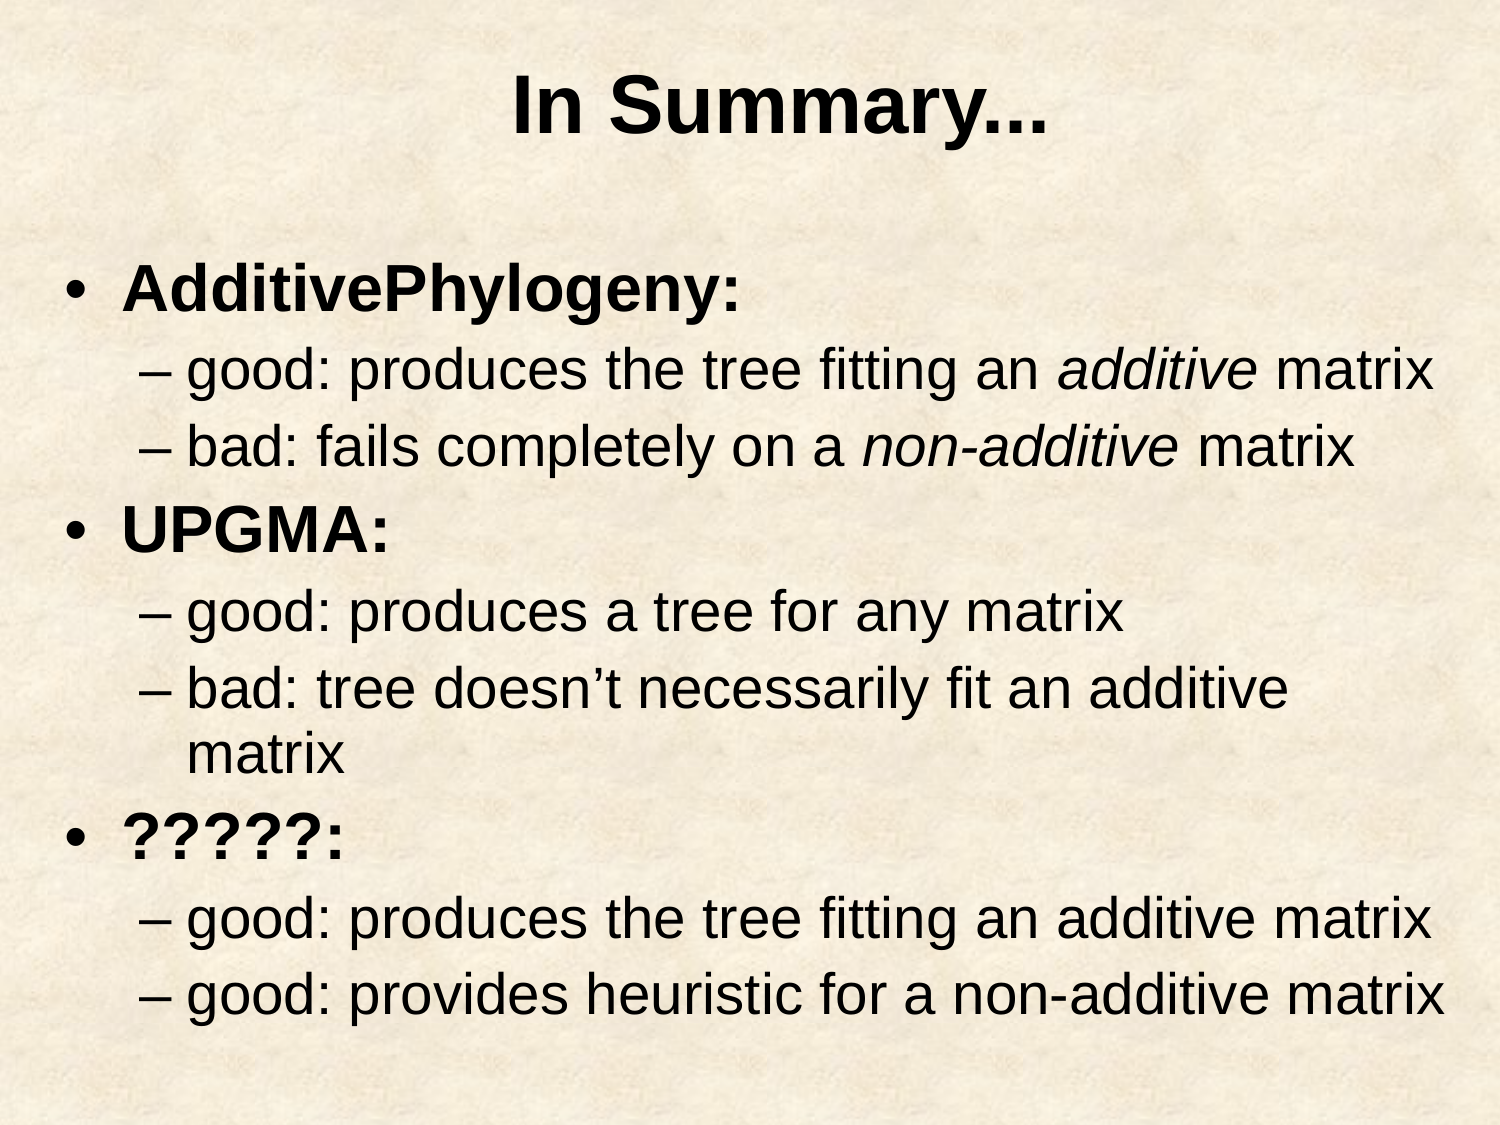

In Summary...
AdditivePhylogeny:
good: produces the tree fitting an additive matrix
bad: fails completely on a non-additive matrix
UPGMA:
good: produces a tree for any matrix
bad: tree doesn’t necessarily fit an additive matrix
?????:
good: produces the tree fitting an additive matrix
good: provides heuristic for a non-additive matrix